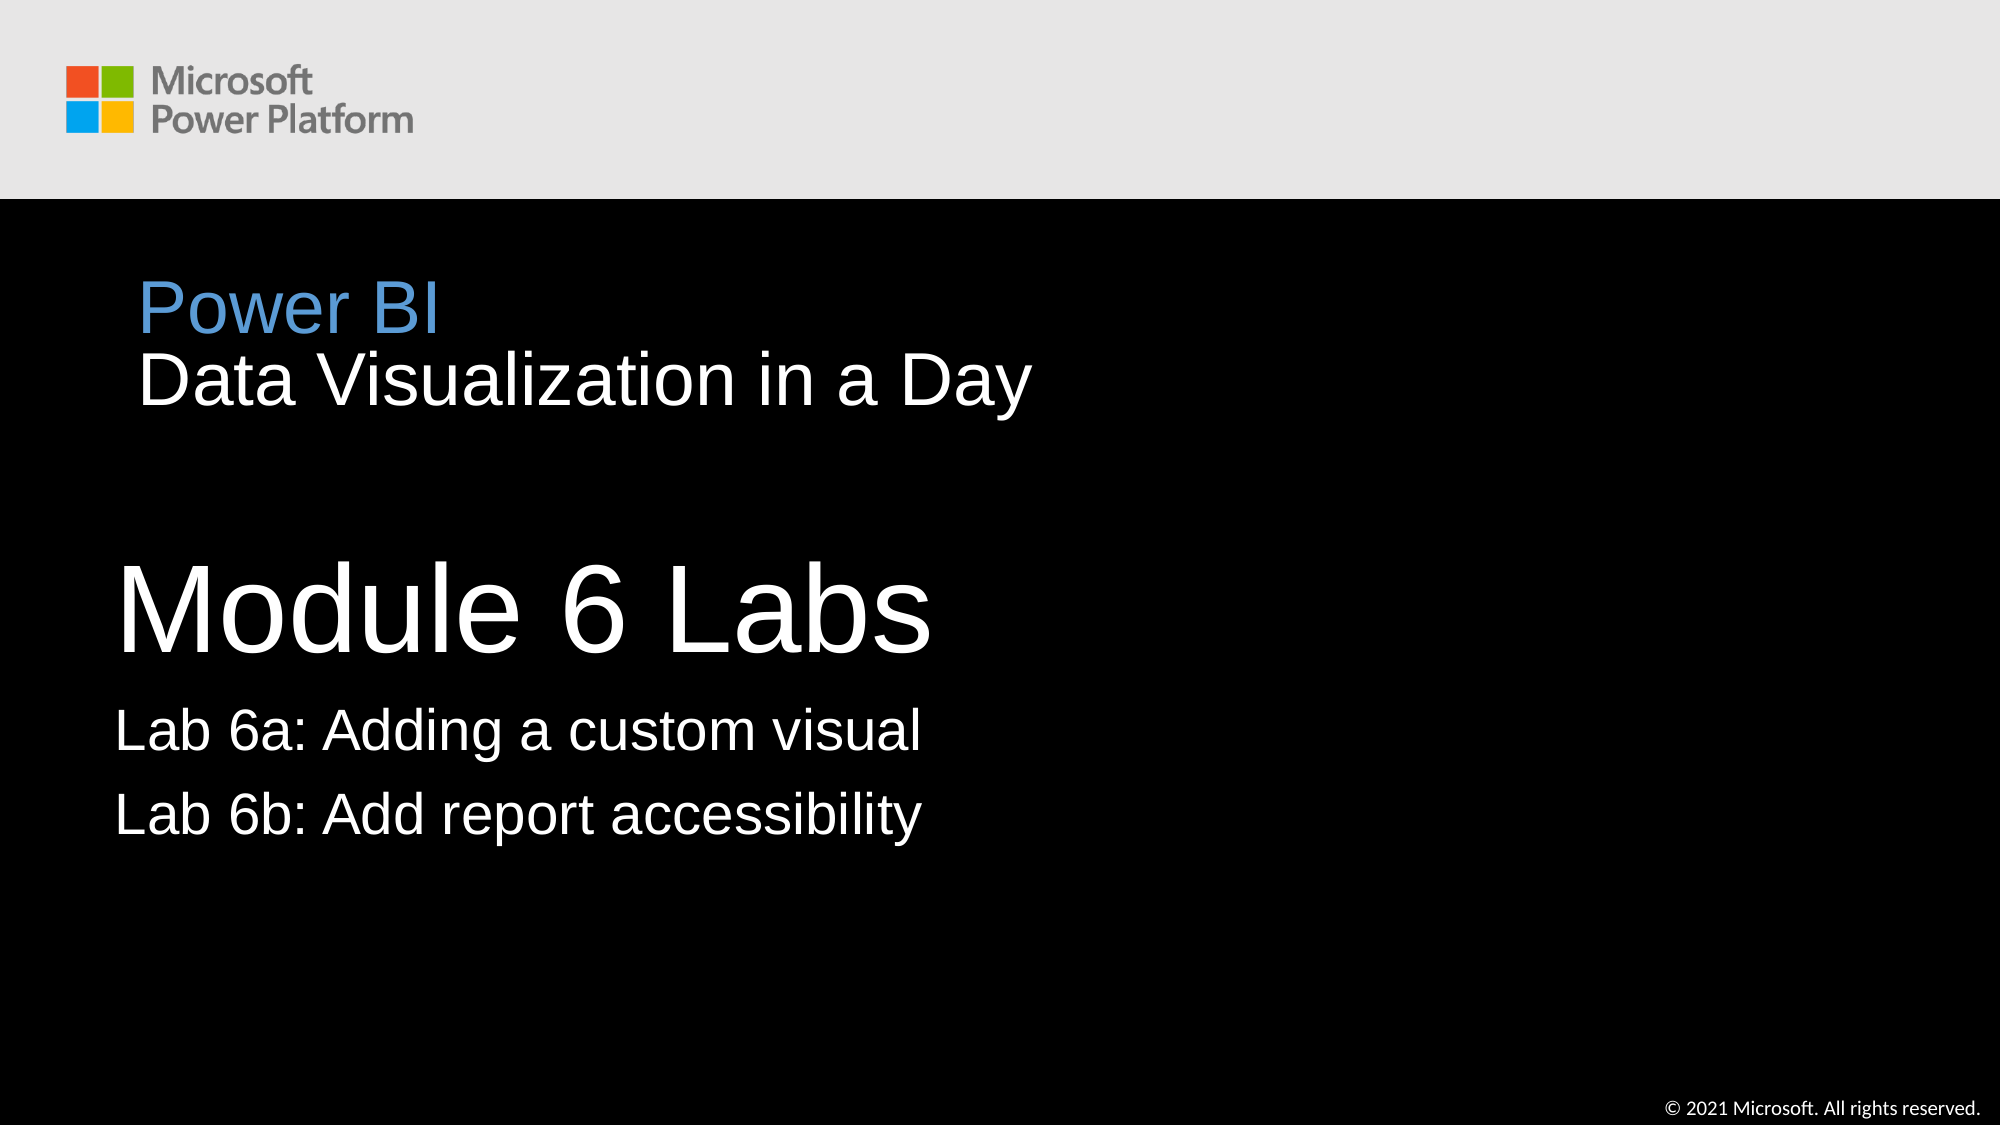

# Power BI Data Visualization in a Day
Module 6 Labs
Lab 6a: Adding a custom visual
Lab 6b: Add report accessibility
© 2021 Microsoft. All rights reserved.